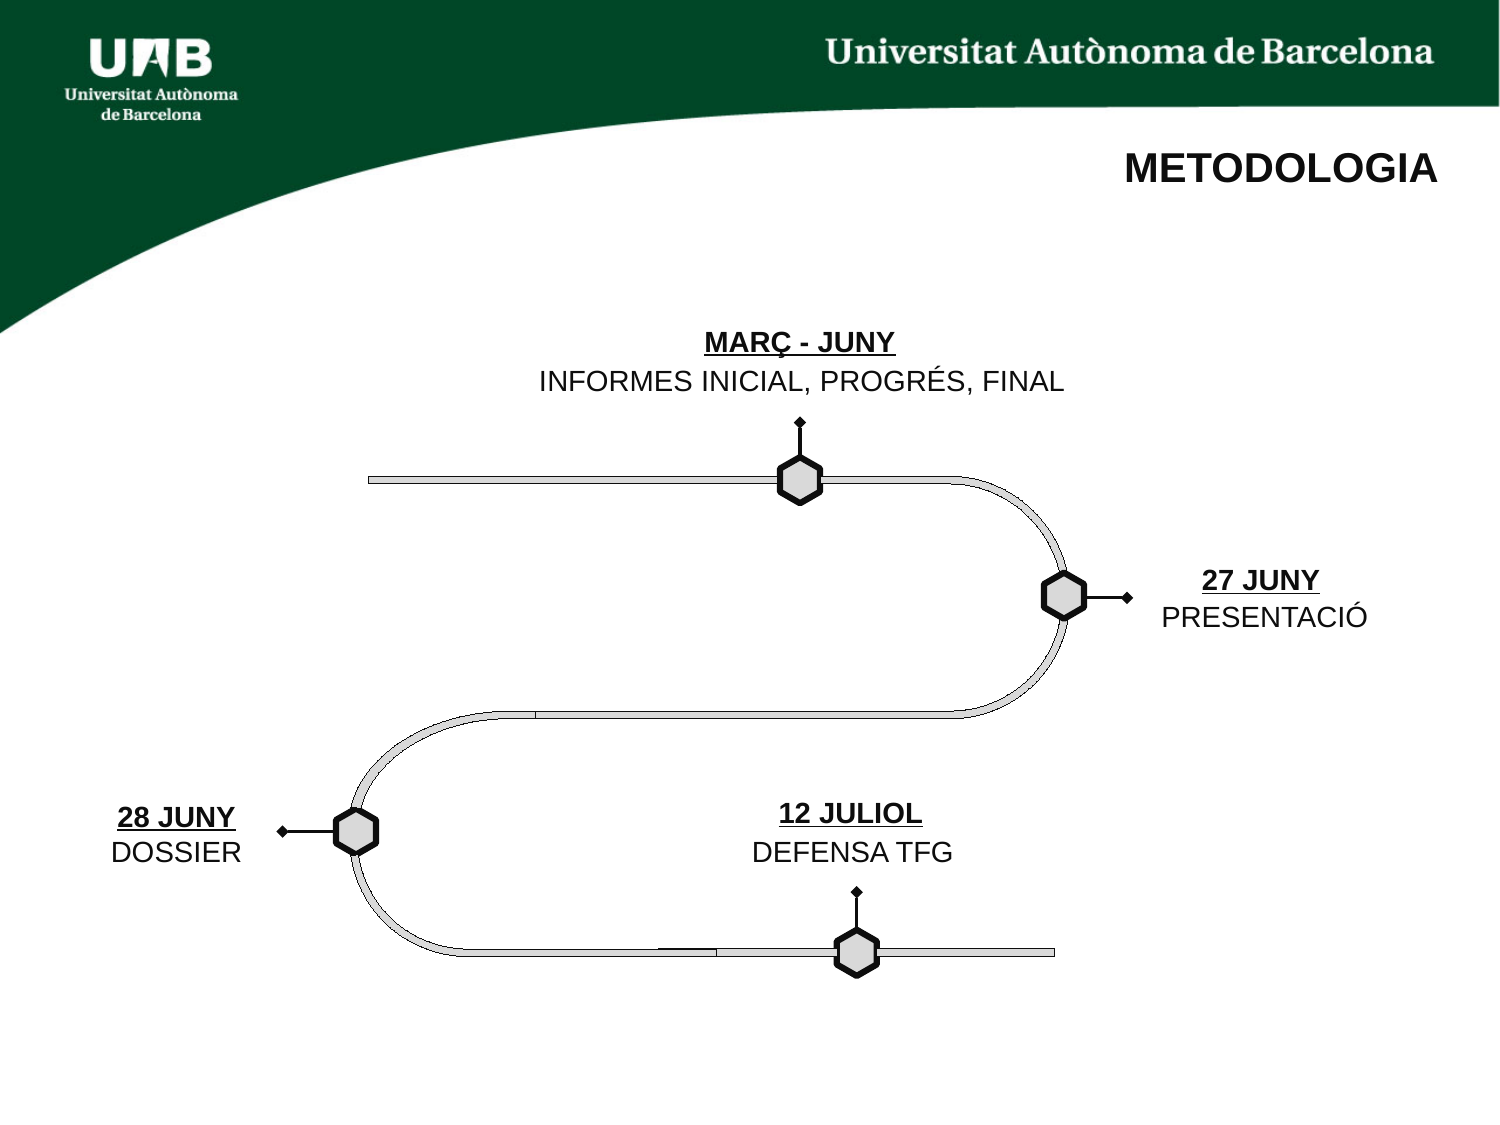

METODOLOGIA
MARÇ - JUNY
INFORMES INICIAL, PROGRÉS, FINAL

27 JUNY

PRESENTACIÓ
12 JULIOL
28 JUNY
DOSSIER
DEFENSA TFG